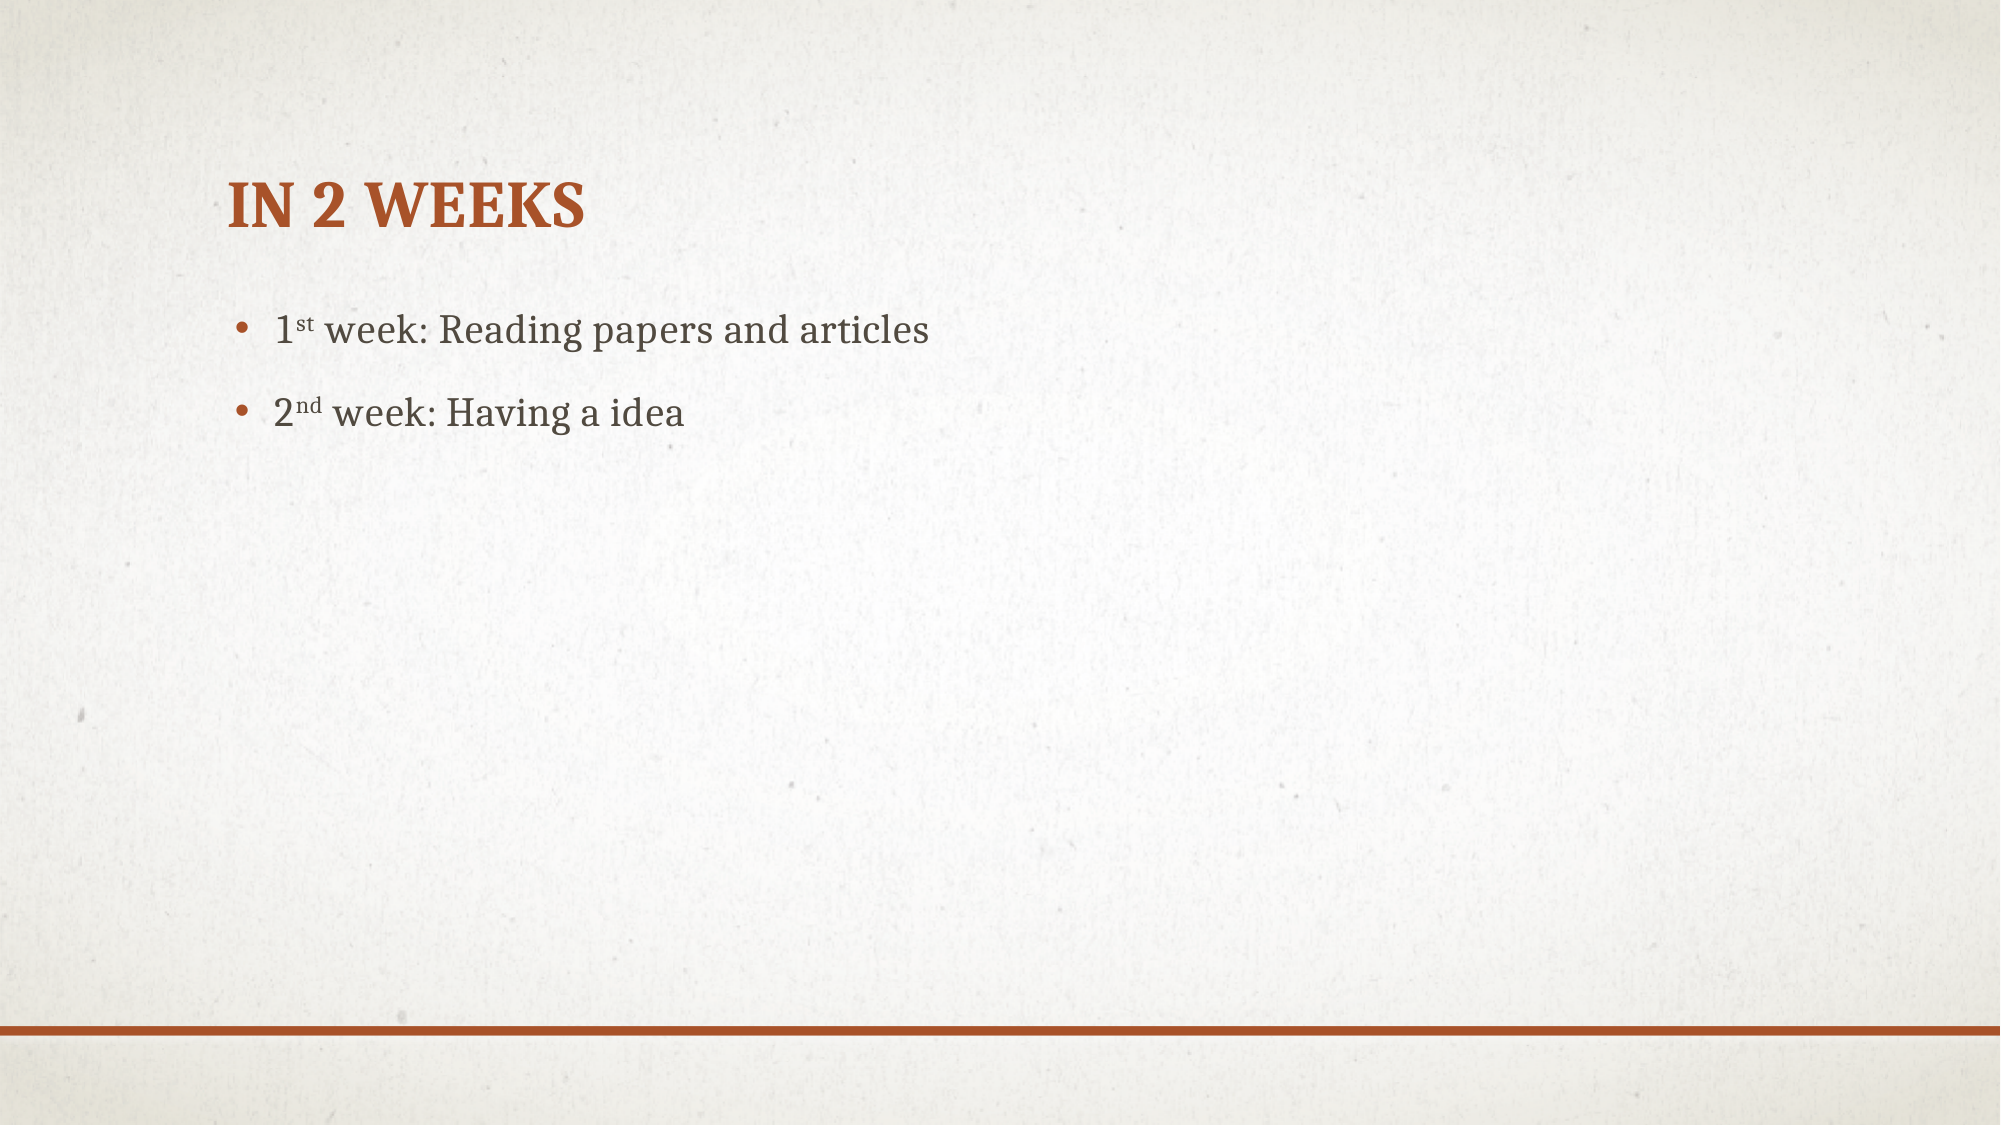

# In 2 weeks
1st week: Reading papers and articles
2nd week: Having a idea